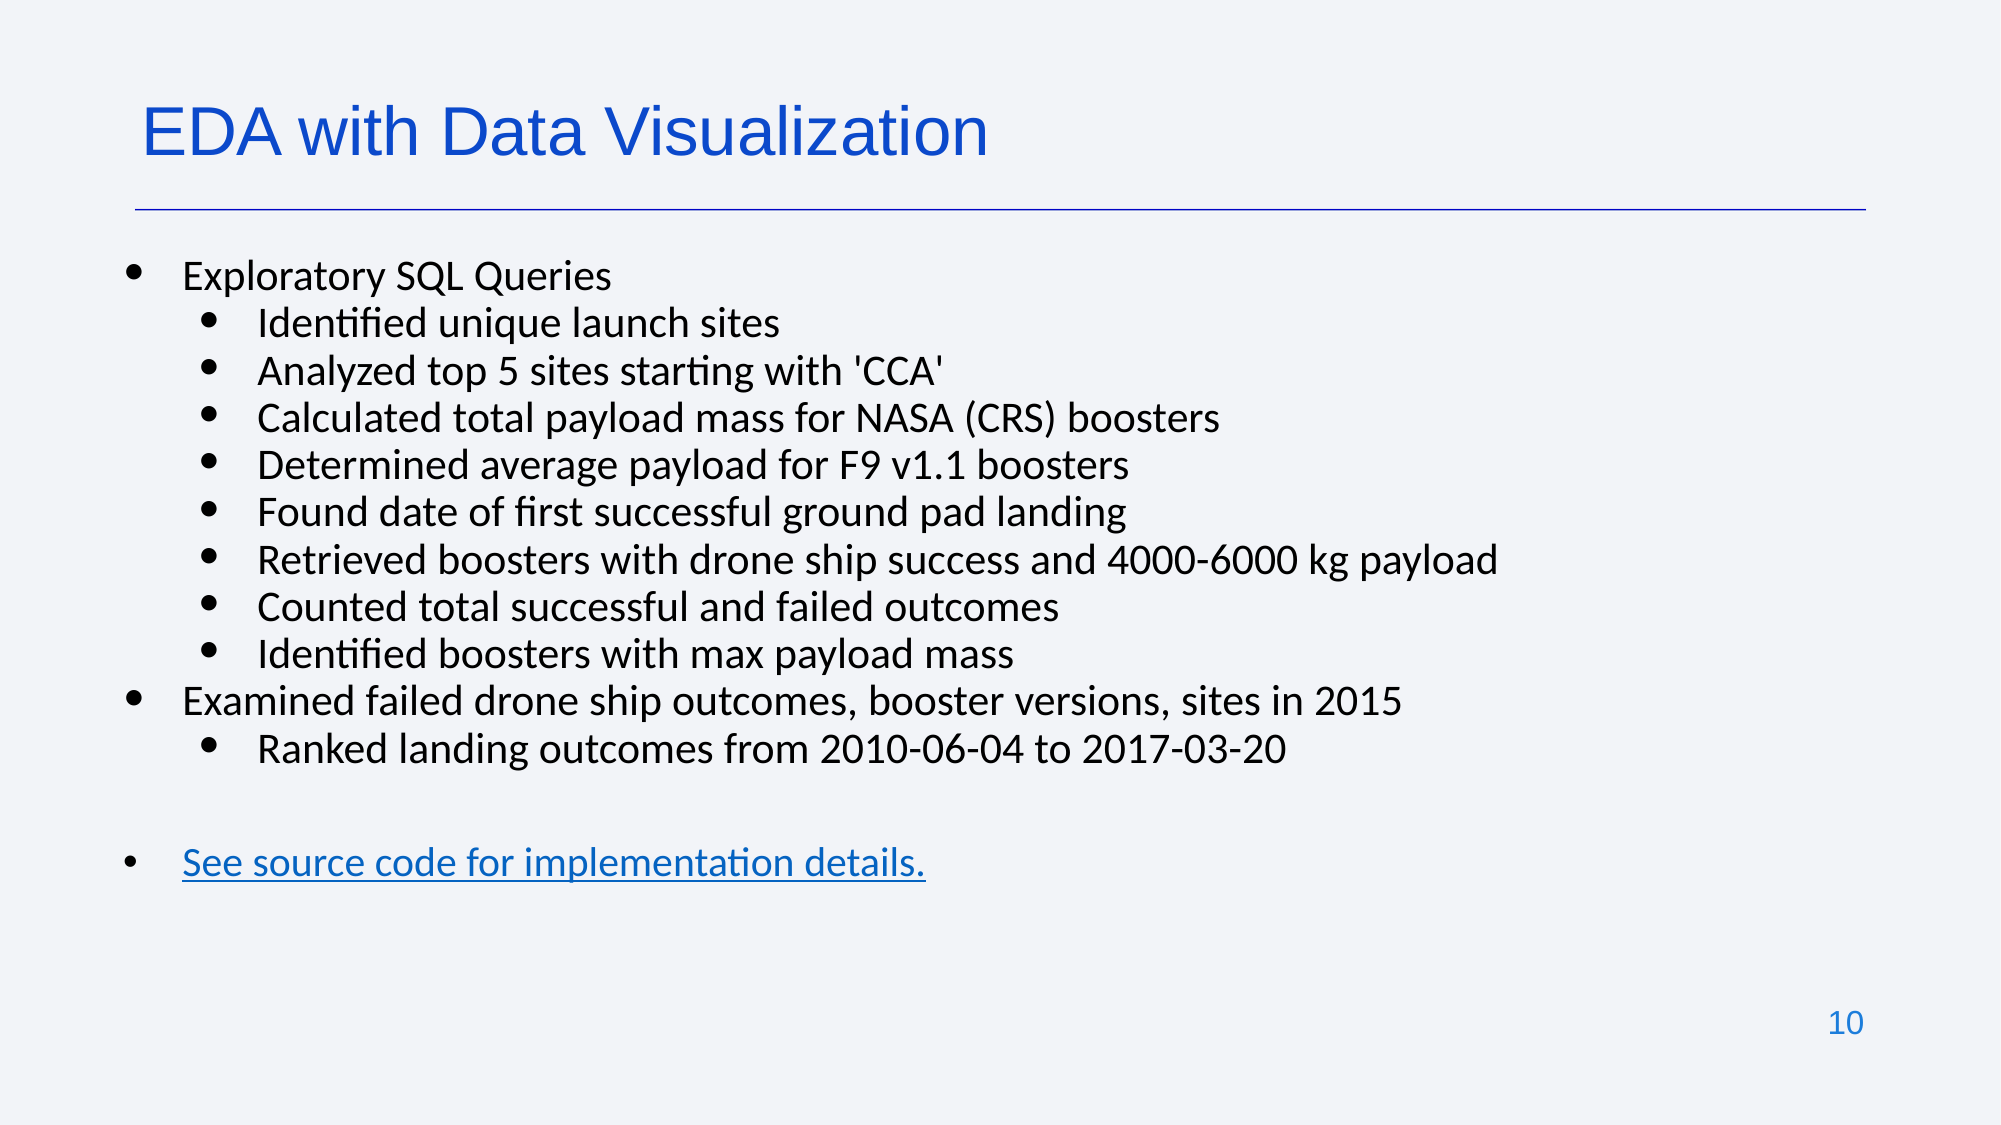

EDA with Data Visualization
Exploratory SQL Queries
Identified unique launch sites
Analyzed top 5 sites starting with 'CCA'
Calculated total payload mass for NASA (CRS) boosters
Determined average payload for F9 v1.1 boosters
Found date of first successful ground pad landing
Retrieved boosters with drone ship success and 4000-6000 kg payload
Counted total successful and failed outcomes
Identified boosters with max payload mass
Examined failed drone ship outcomes, booster versions, sites in 2015
Ranked landing outcomes from 2010-06-04 to 2017-03-20

See source code for implementation details.
10